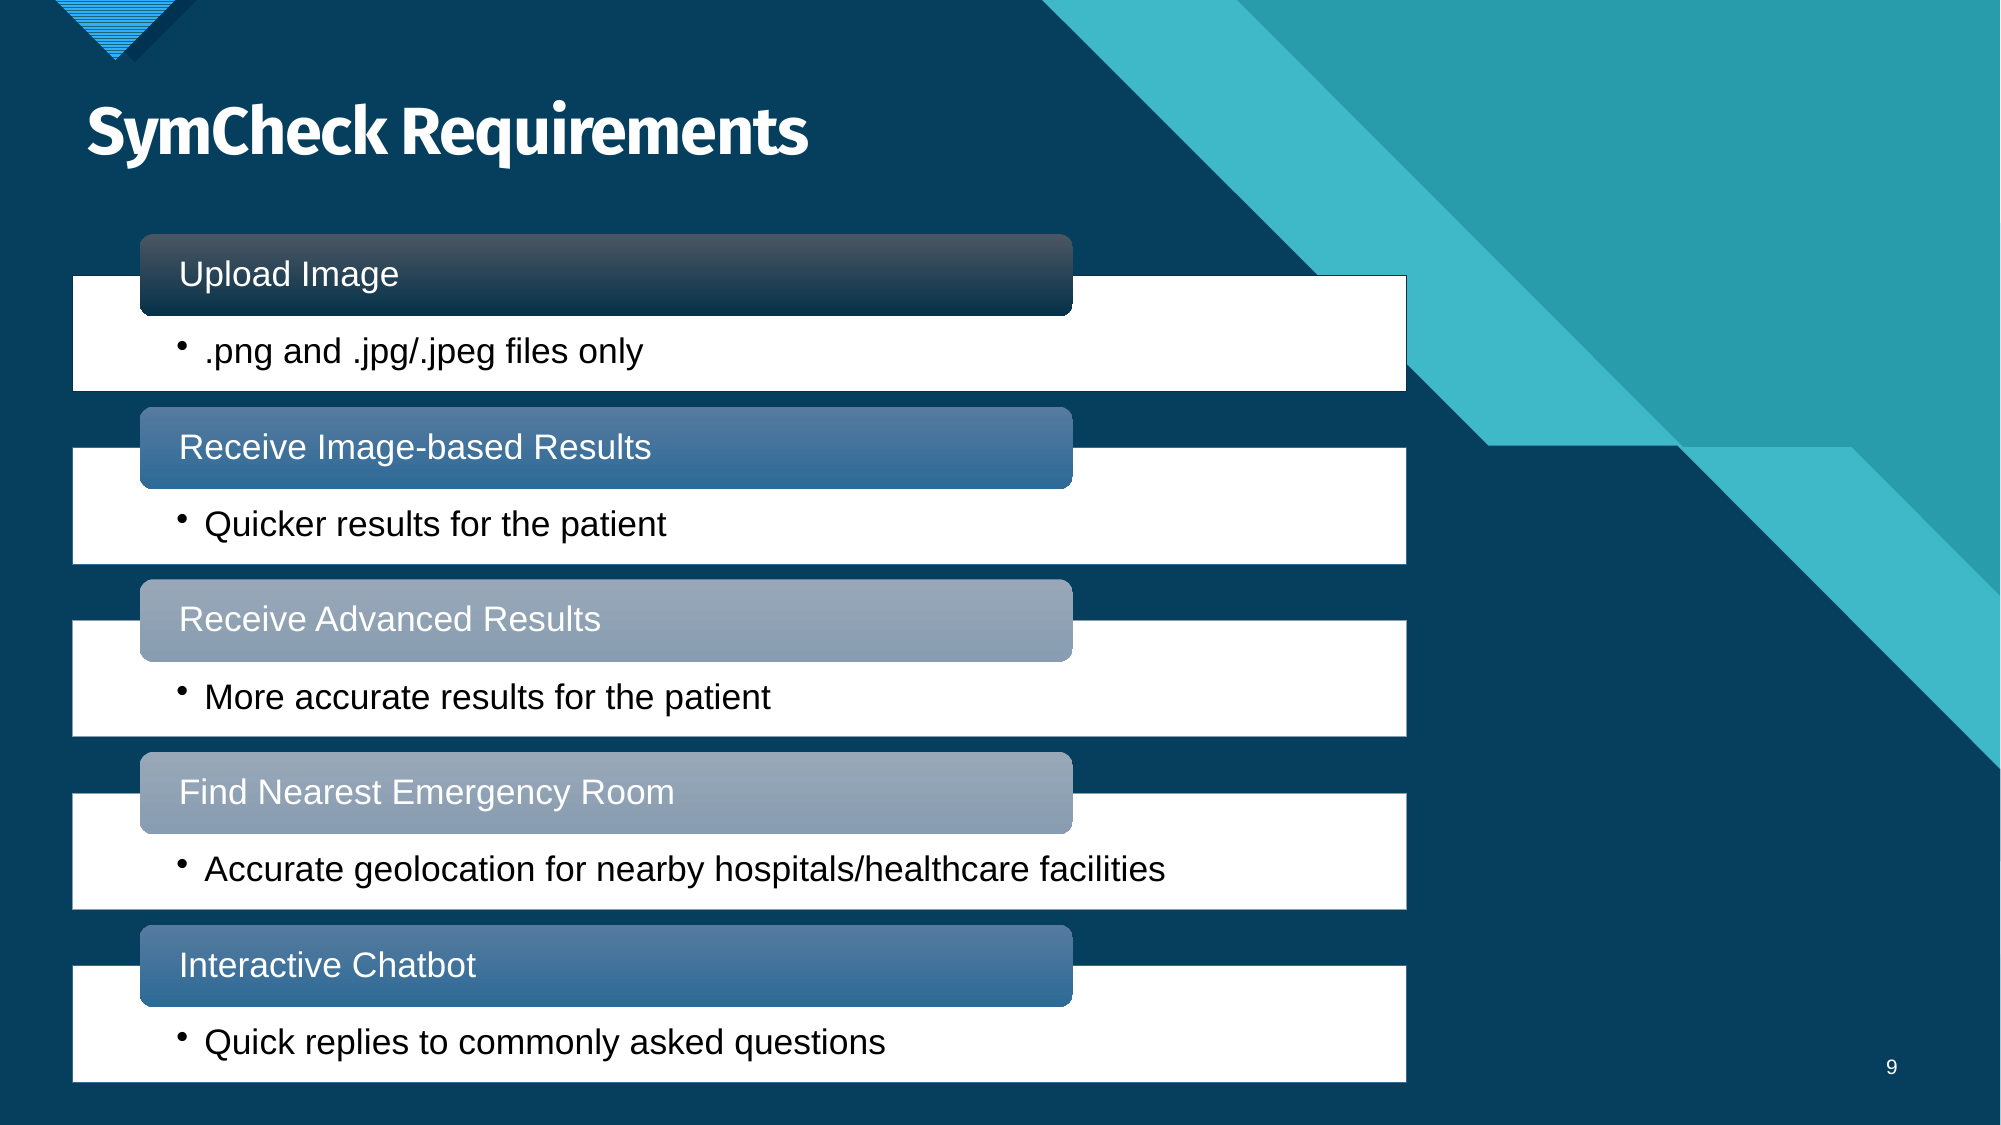

# SymCheck Requirements
Upload Image
.png and .jpg/.jpeg files only
Receive Image-based Results
Quicker results for the patient
Receive Advanced Results
More accurate results for the patient
Find Nearest Emergency Room
Accurate geolocation for nearby hospitals/healthcare facilities
Interactive Chatbot
Quick replies to commonly asked questions
9